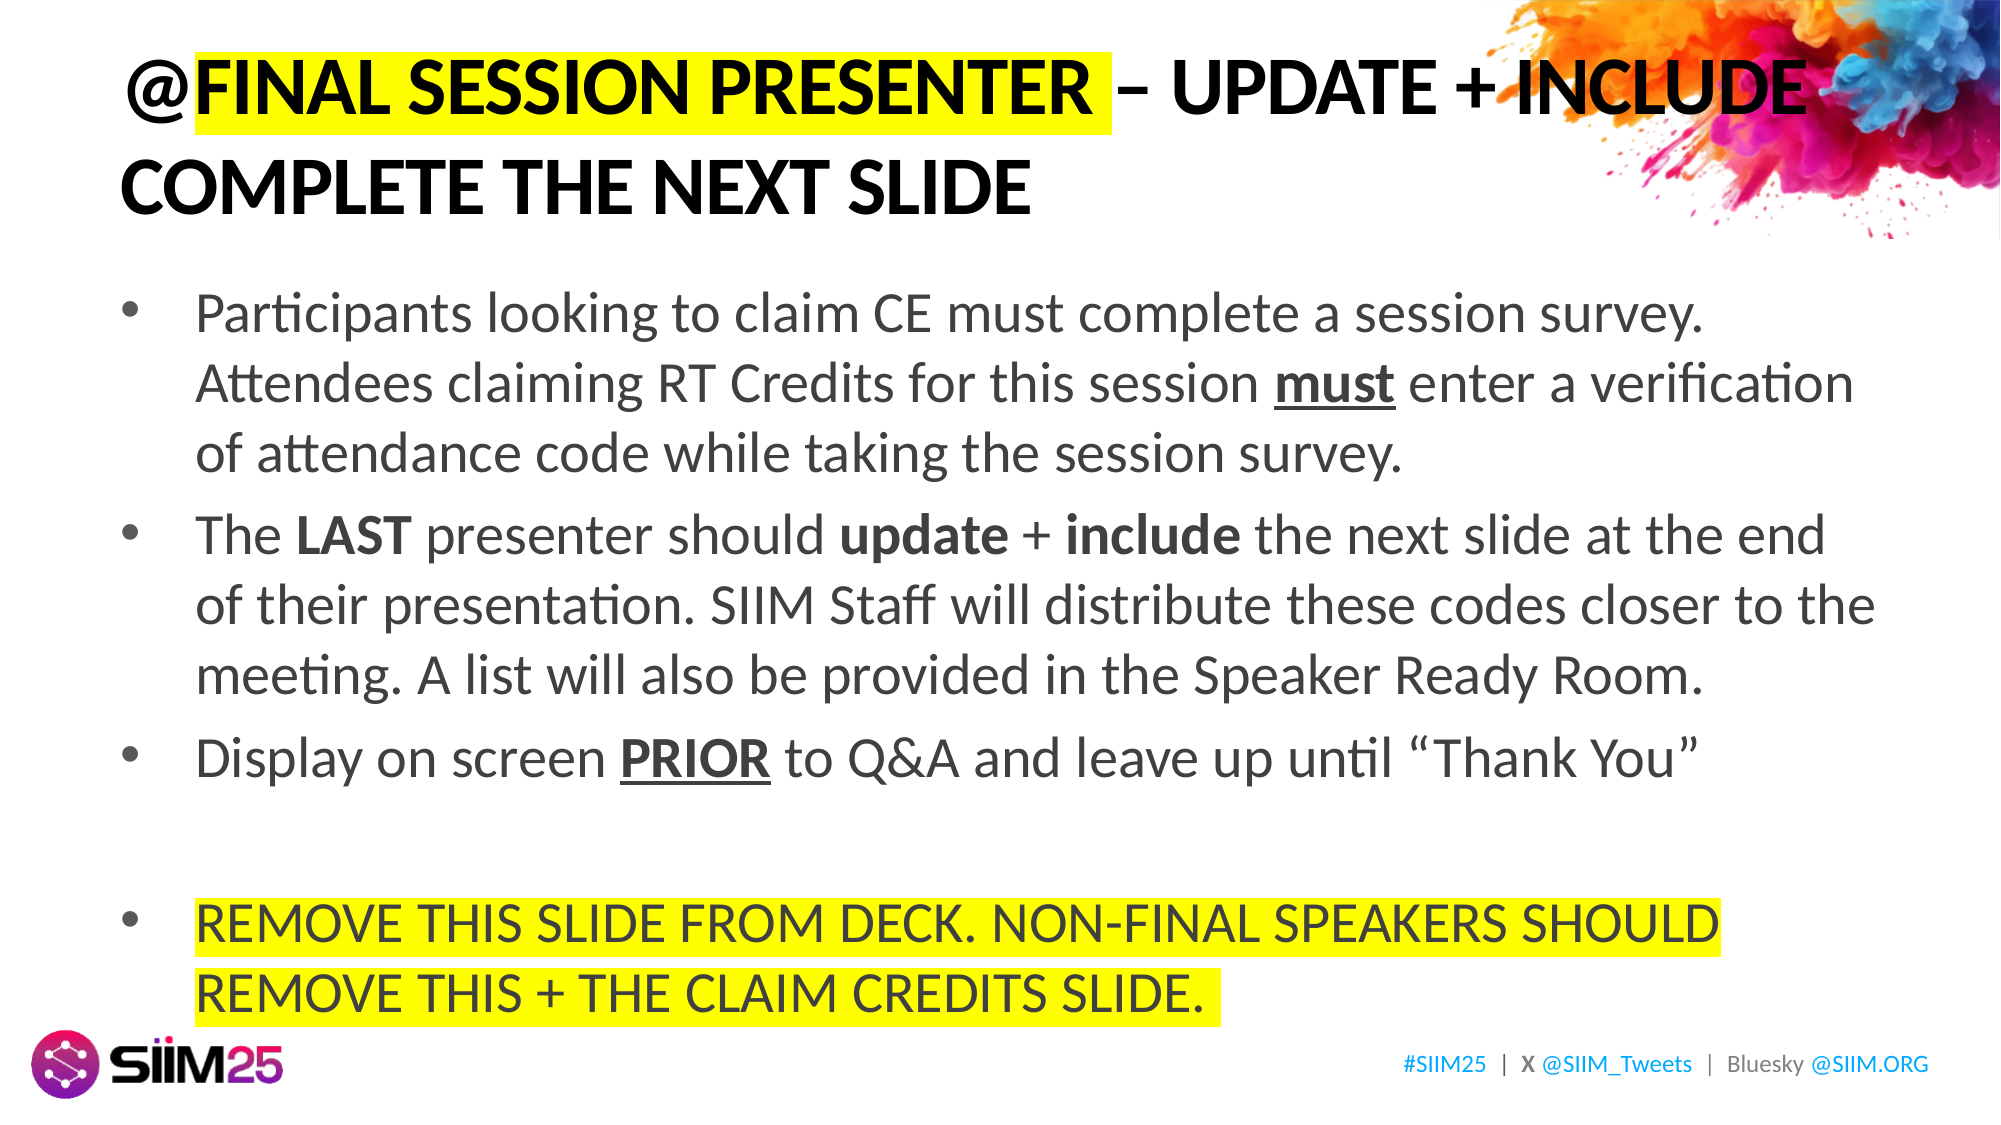

# @FINAL SESSION PRESENTER – UPDATE + INCLUDE COMPLETE THE NEXT SLIDE
Participants looking to claim CE must complete a session survey. Attendees claiming RT Credits for this session must enter a verification of attendance code while taking the session survey.
The LAST presenter should update + include the next slide at the end of their presentation. SIIM Staff will distribute these codes closer to the meeting. A list will also be provided in the Speaker Ready Room.
Display on screen PRIOR to Q&A and leave up until “Thank You”

REMOVE THIS SLIDE FROM DECK. NON-FINAL SPEAKERS SHOULD REMOVE THIS + THE CLAIM CREDITS SLIDE.

#SIIM25  |  X @SIIM_Tweets  |  Bluesky @SIIM.ORG